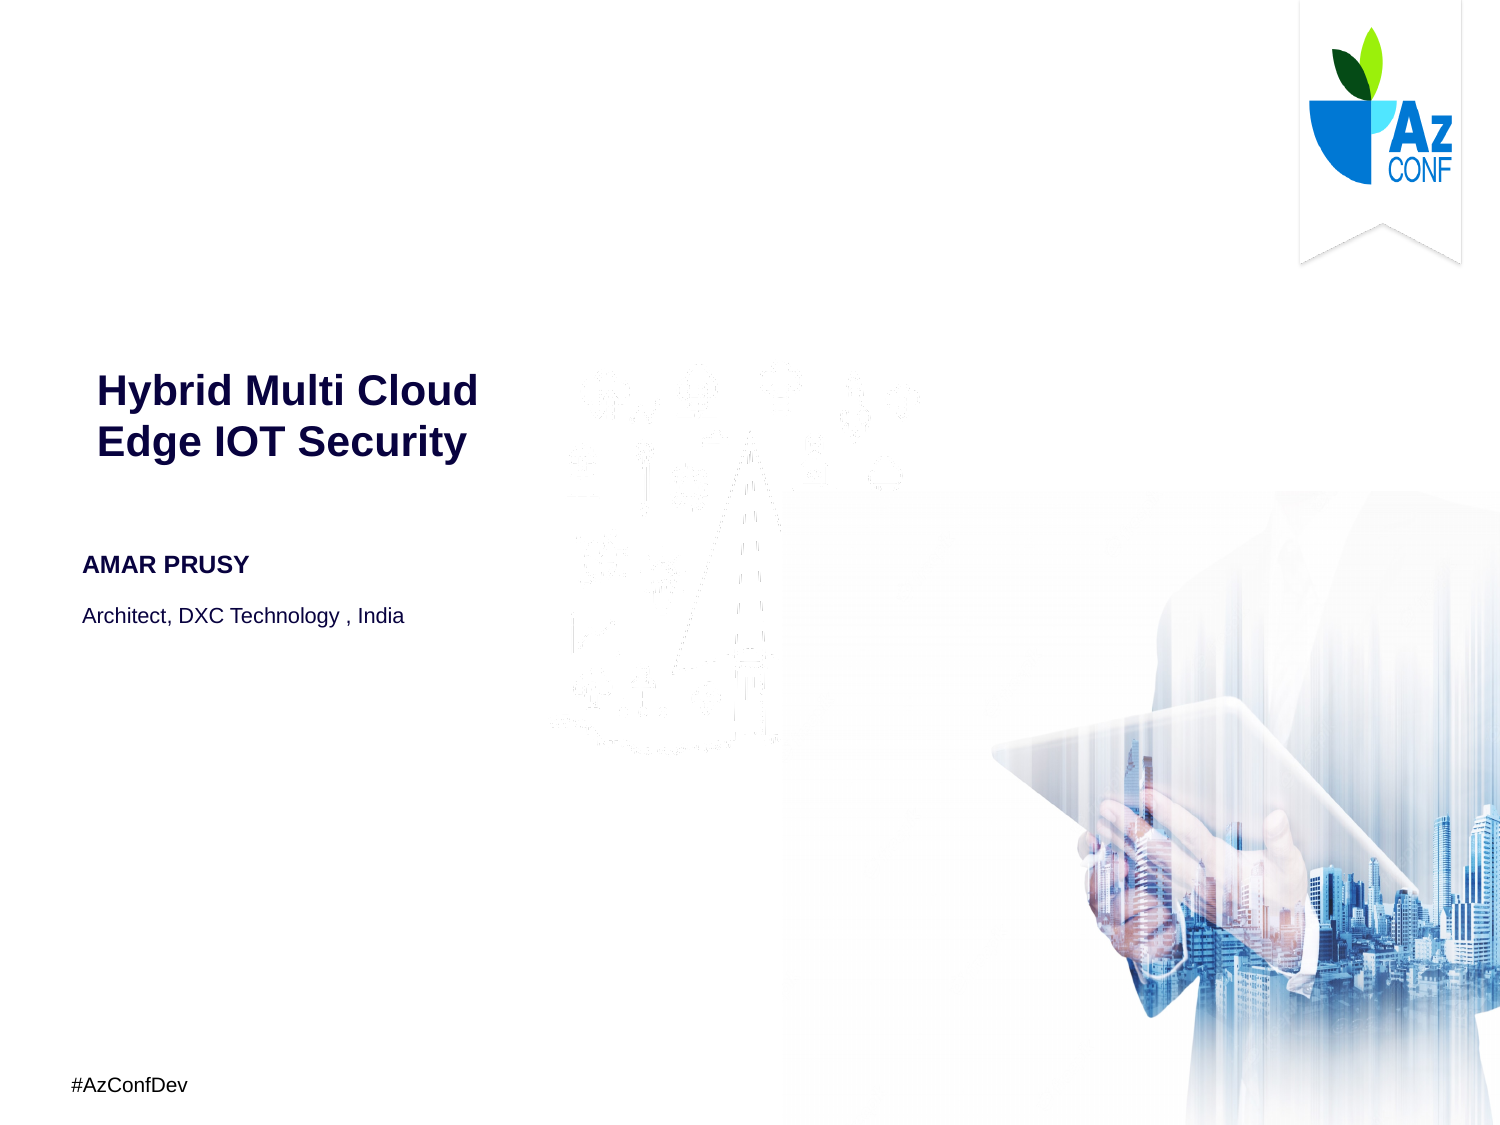

#
Hybrid Multi Cloud Edge IOT Security
AMAR PRUSY
Presentation title
Architect, DXC Technology , India